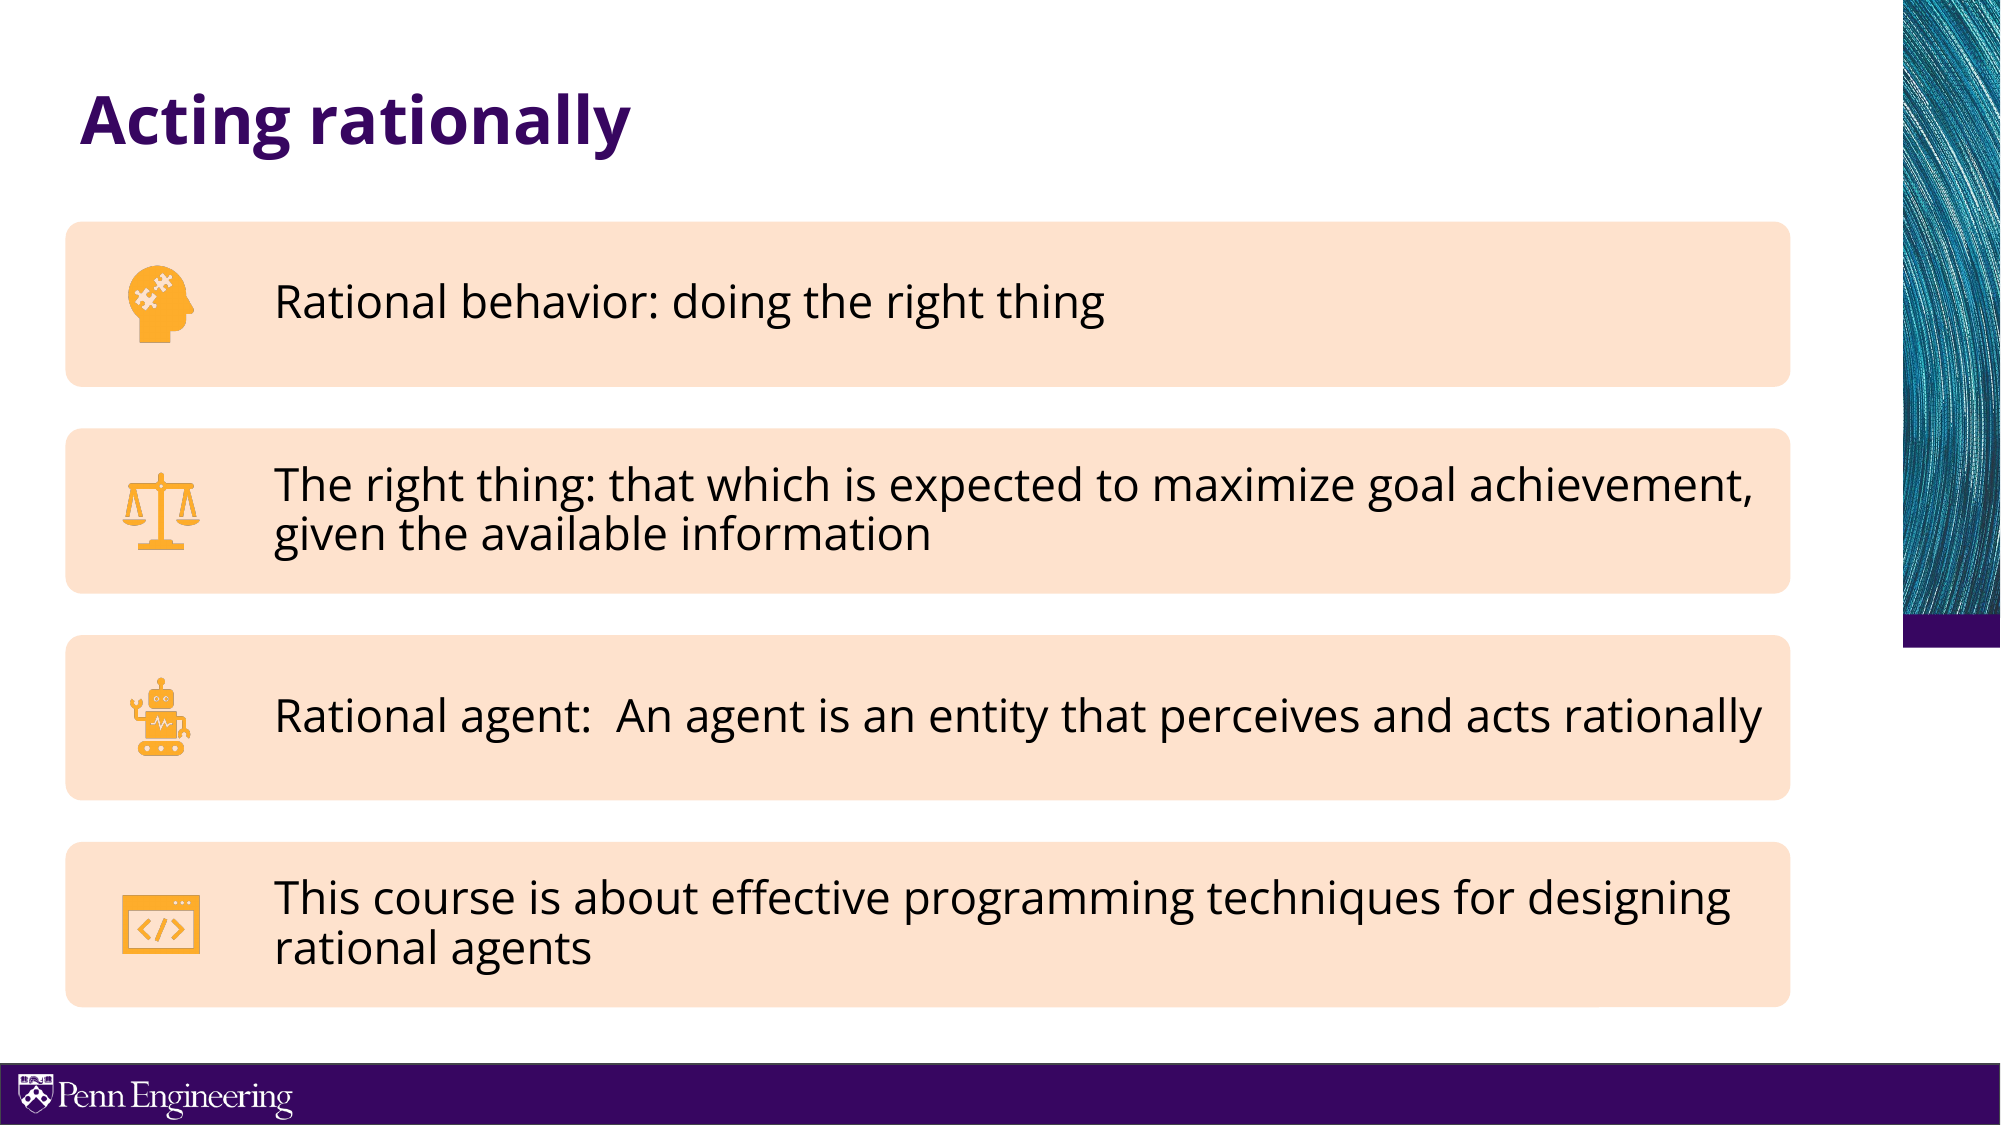

# Acting rationally
Rational behavior: doing the right thing
The right thing: that which is expected to maximize goal achievement, given the available information
Rational agent:  An agent is an entity that perceives and acts rationally
This course is about effective programming techniques for designing rational agents